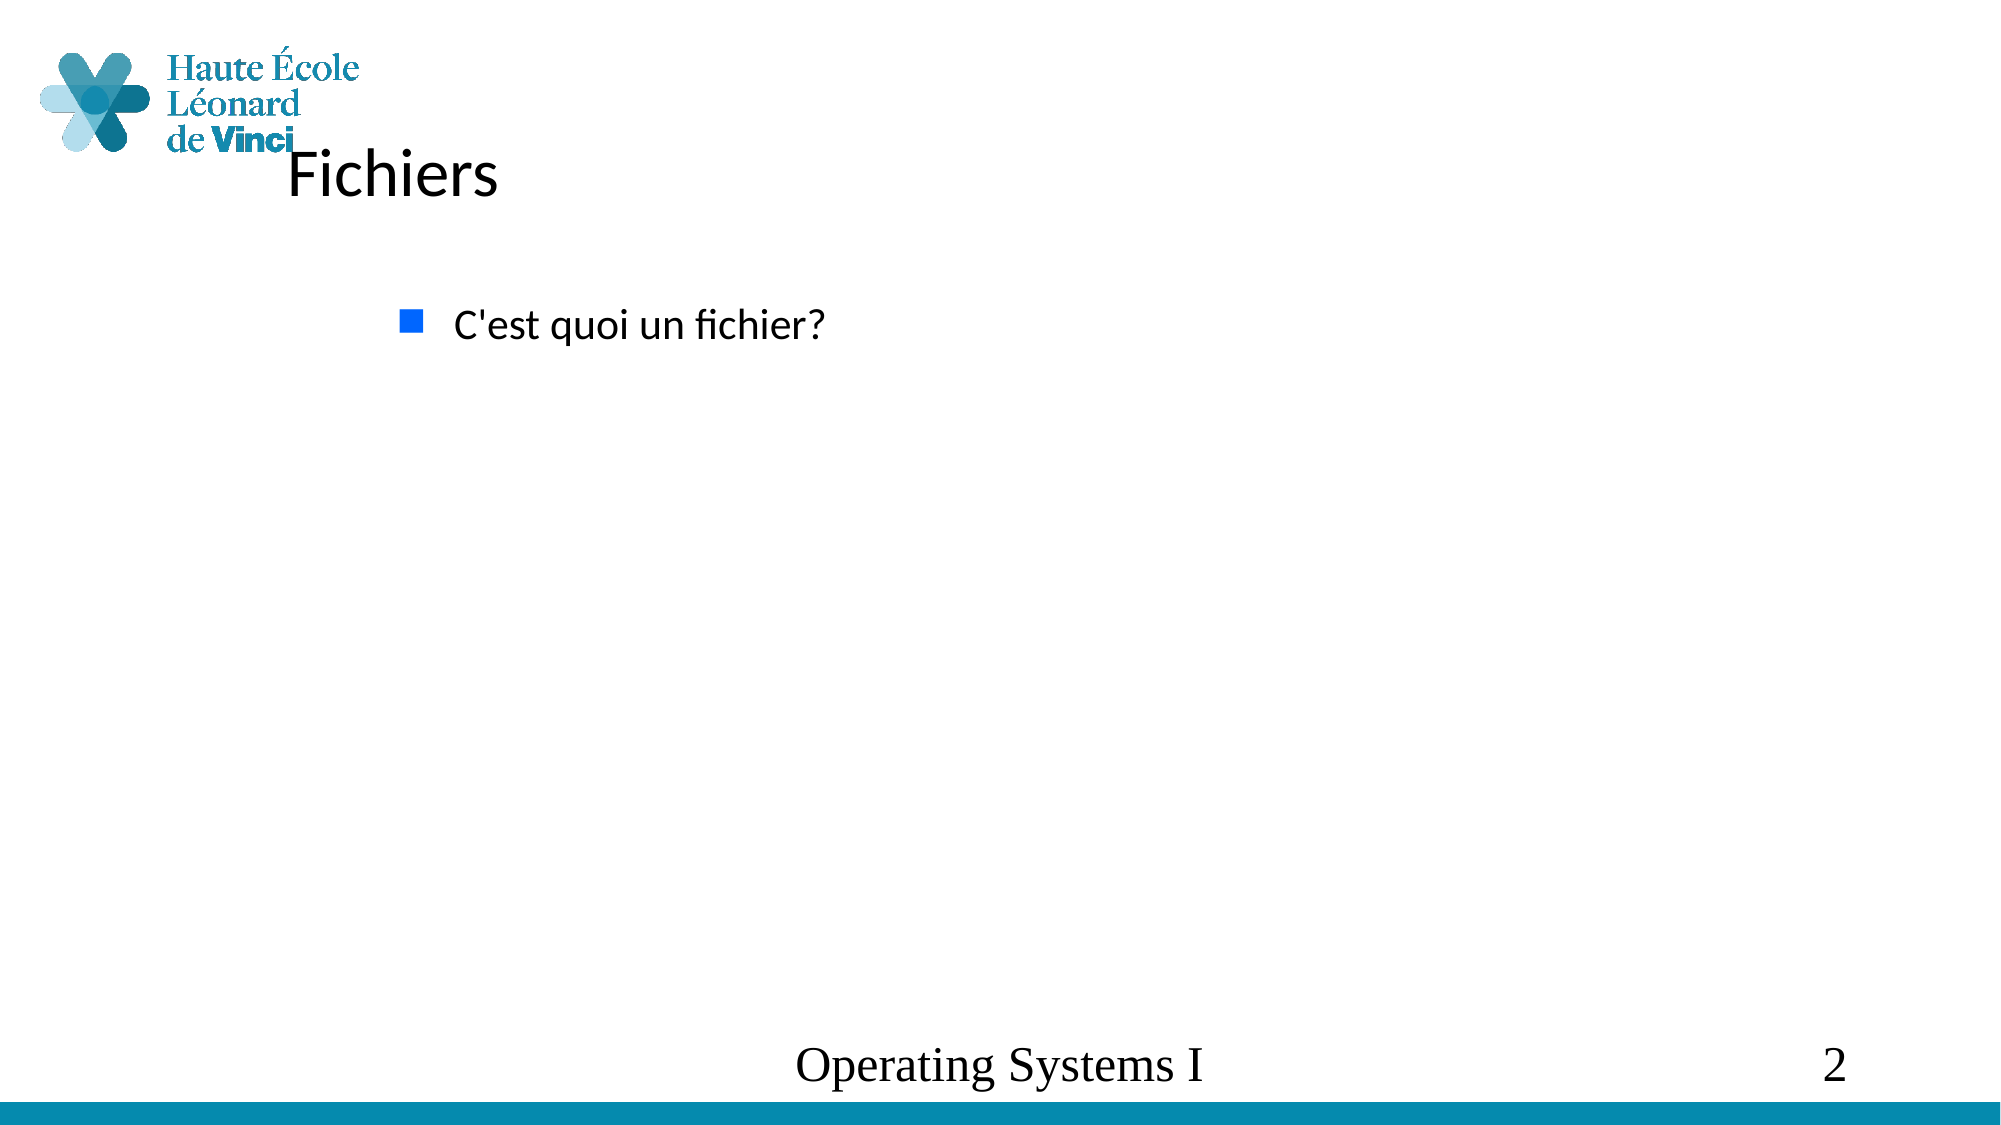

# Fichiers
C'est quoi un fichier?
Operating Systems I
2